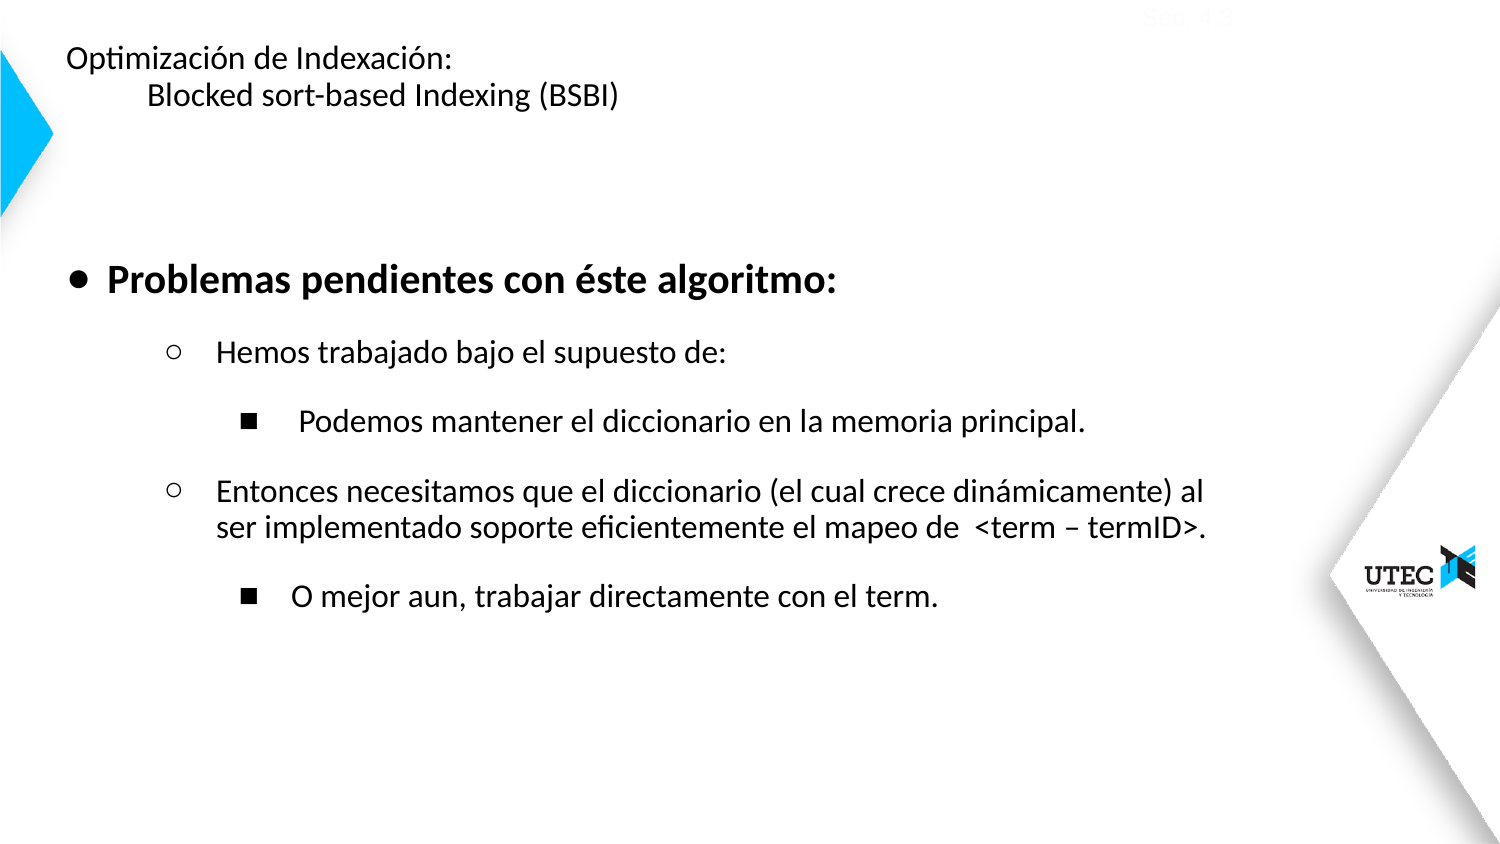

Sec. 4.3
# Optimización de Indexación: Blocked sort-based Indexing (BSBI)
Problemas pendientes con éste algoritmo:
Hemos trabajado bajo el supuesto de:
 Podemos mantener el diccionario en la memoria principal.
Entonces necesitamos que el diccionario (el cual crece dinámicamente) al ser implementado soporte eficientemente el mapeo de  <term – termID>.
O mejor aun, trabajar directamente con el term.